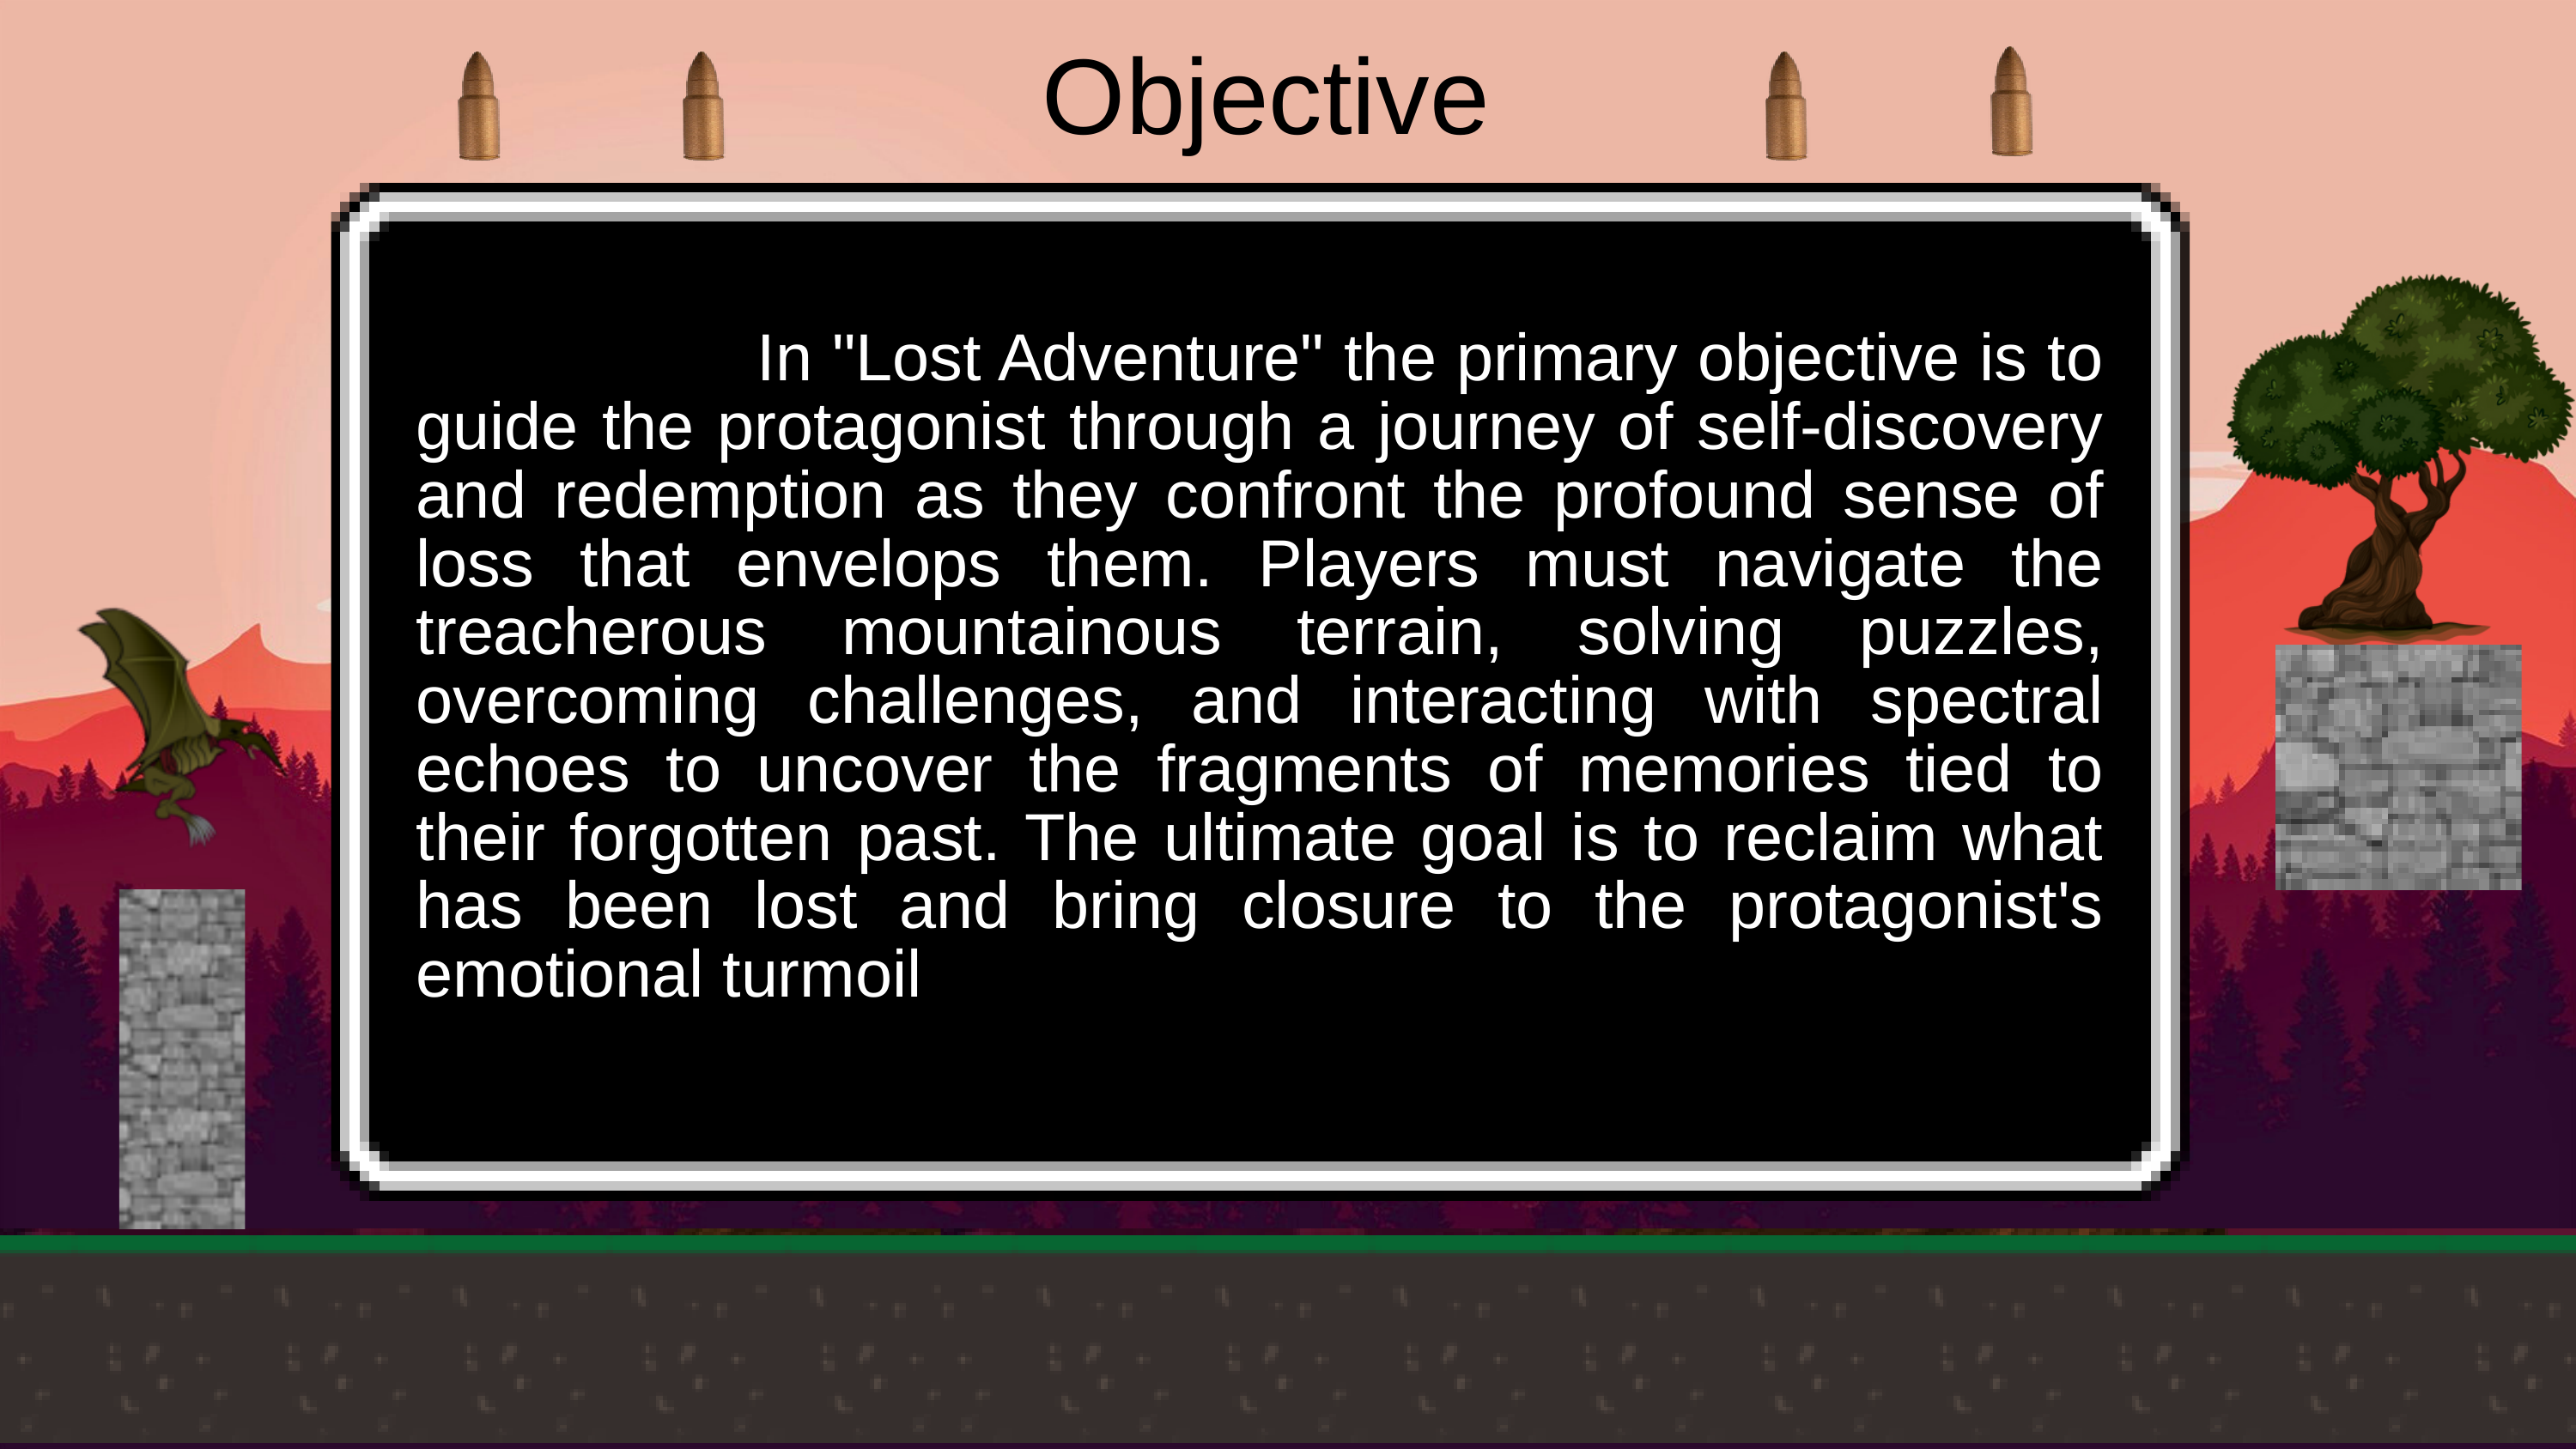

Objective

                 In "Lost Adventure" the primary objective is to guide the protagonist through a journey of self-discovery and redemption as they confront the profound sense of loss that envelops them. Players must navigate the treacherous mountainous terrain, solving puzzles, overcoming challenges, and interacting with spectral echoes to uncover the fragments of memories tied to their forgotten past. The ultimate goal is to reclaim what has been lost and bring closure to the protagonist's emotional turmoil